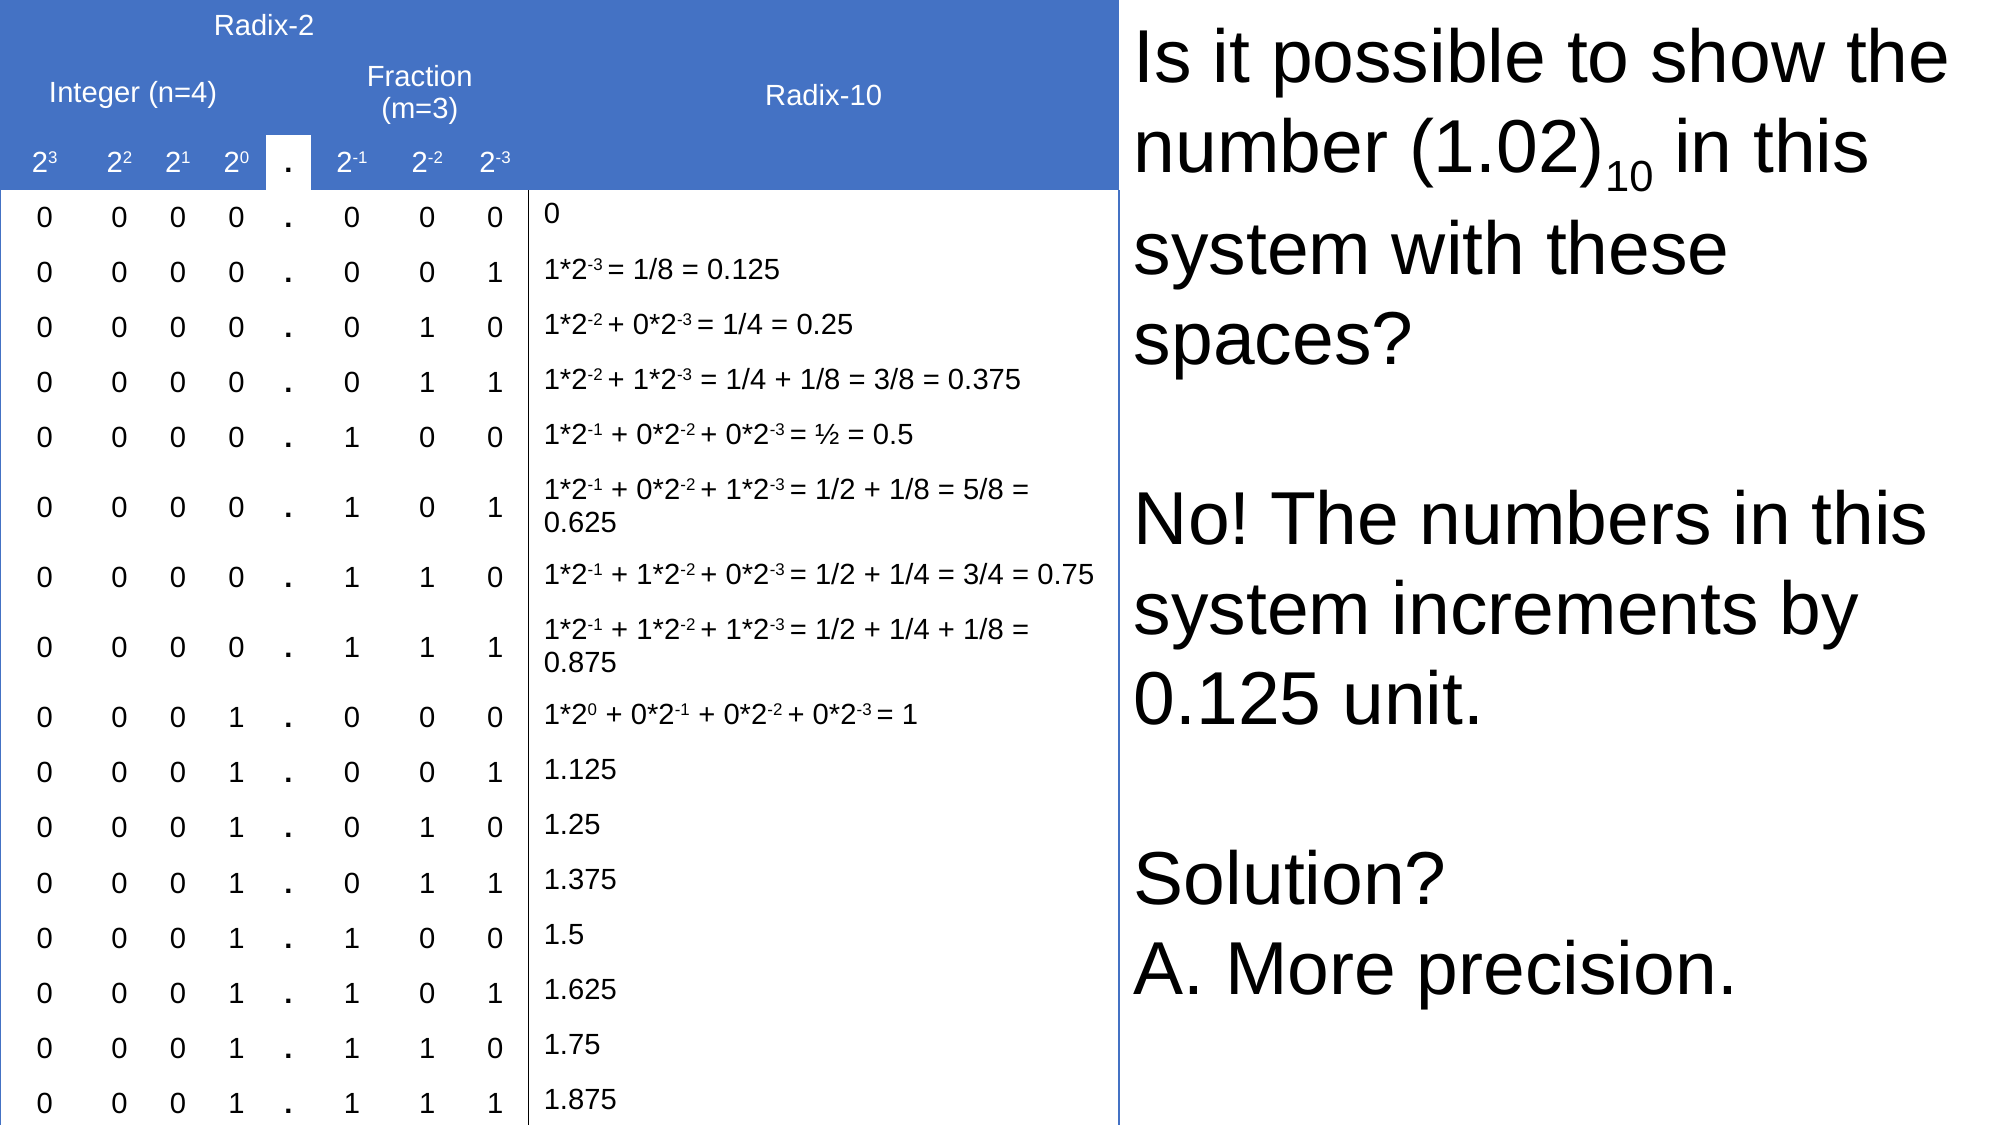

| Radix-2 |  |  |  |  |  |  |  | Radix-10 |
| --- | --- | --- | --- | --- | --- | --- | --- | --- |
| Integer (n=4) |  |  |  |  | Fraction (m=3) |  |  |  |
| 23 | 22 | 21 | 20 | . | 2-1 | 2-2 | 2-3 |  |
| 0 | 0 | 0 | 0 | . | 0 | 0 | 0 | 0 |
| 0 | 0 | 0 | 0 | . | 0 | 0 | 1 | 1\*2-3 = 1/8 = 0.125 |
| 0 | 0 | 0 | 0 | . | 0 | 1 | 0 | 1\*2-2 + 0\*2-3 = 1/4 = 0.25 |
| 0 | 0 | 0 | 0 | . | 0 | 1 | 1 | 1\*2-2 + 1\*2-3 = 1/4 + 1/8 = 3/8 = 0.375 |
| 0 | 0 | 0 | 0 | . | 1 | 0 | 0 | 1\*2-1 + 0\*2-2 + 0\*2-3 = ½ = 0.5 |
| 0 | 0 | 0 | 0 | . | 1 | 0 | 1 | 1\*2-1 + 0\*2-2 + 1\*2-3 = 1/2 + 1/8 = 5/8 = 0.625 |
| 0 | 0 | 0 | 0 | . | 1 | 1 | 0 | 1\*2-1 + 1\*2-2 + 0\*2-3 = 1/2 + 1/4 = 3/4 = 0.75 |
| 0 | 0 | 0 | 0 | . | 1 | 1 | 1 | 1\*2-1 + 1\*2-2 + 1\*2-3 = 1/2 + 1/4 + 1/8 = 0.875 |
| 0 | 0 | 0 | 1 | . | 0 | 0 | 0 | 1\*20 + 0\*2-1 + 0\*2-2 + 0\*2-3 = 1 |
| 0 | 0 | 0 | 1 | . | 0 | 0 | 1 | 1.125 |
| 0 | 0 | 0 | 1 | . | 0 | 1 | 0 | 1.25 |
| 0 | 0 | 0 | 1 | . | 0 | 1 | 1 | 1.375 |
| 0 | 0 | 0 | 1 | . | 1 | 0 | 0 | 1.5 |
| 0 | 0 | 0 | 1 | . | 1 | 0 | 1 | 1.625 |
| 0 | 0 | 0 | 1 | . | 1 | 1 | 0 | 1.75 |
| 0 | 0 | 0 | 1 | . | 1 | 1 | 1 | 1.875 |
| 0 | 0 | 1 | 0 | . | 0 | 0 | 0 | 2 |
Is it possible to show the number (1.02)10 in this system with these spaces?

No! The numbers in this system increments by 0.125 unit.

Solution?
A. More precision.